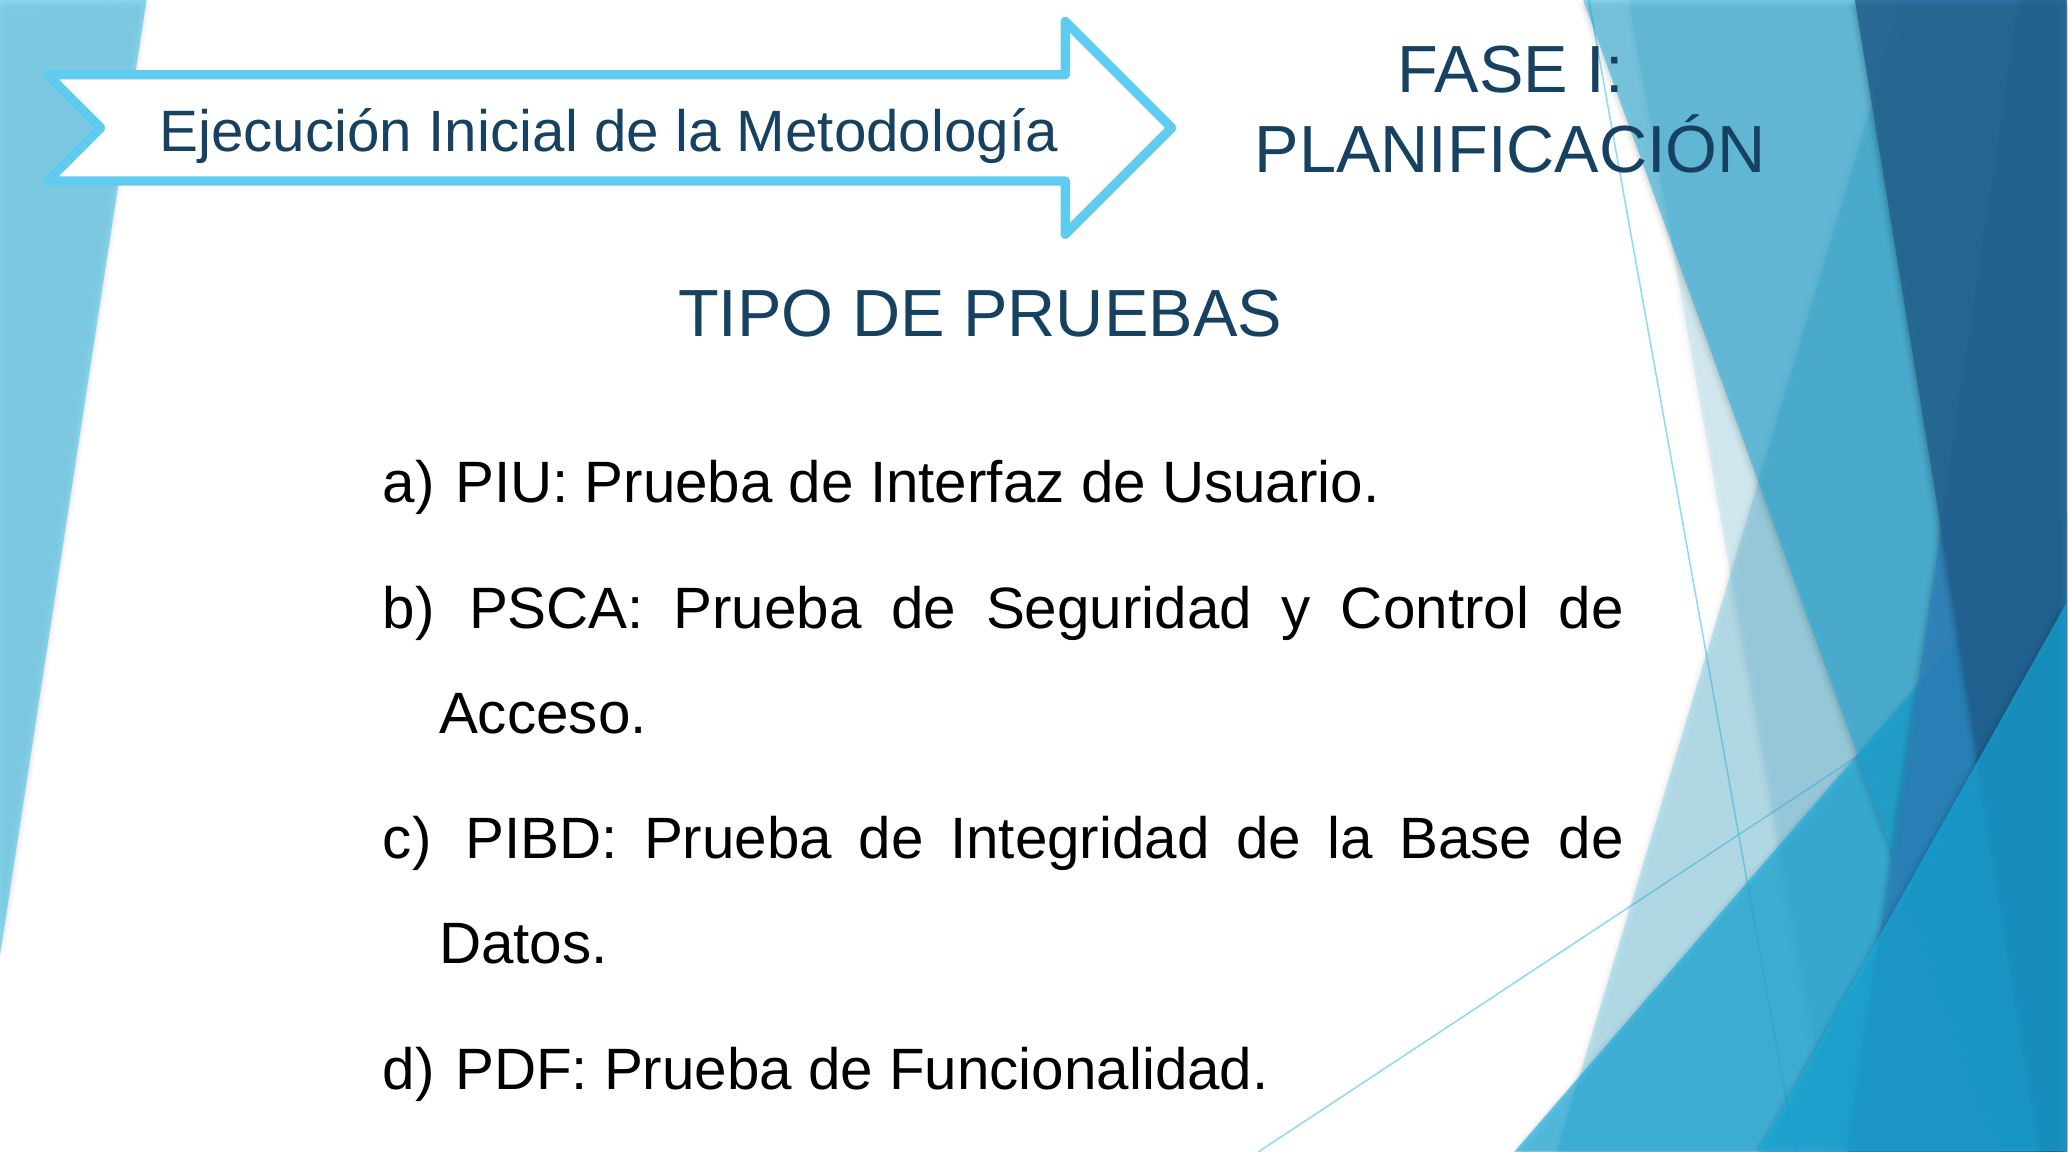

FASE I: PLANIFICACIÓN
Ejecución Inicial de la Metodología
TIPO DE PRUEBAS
 PIU: Prueba de Interfaz de Usuario.
 PSCA: Prueba de Seguridad y Control de Acceso.
 PIBD: Prueba de Integridad de la Base de Datos.
 PDF: Prueba de Funcionalidad.